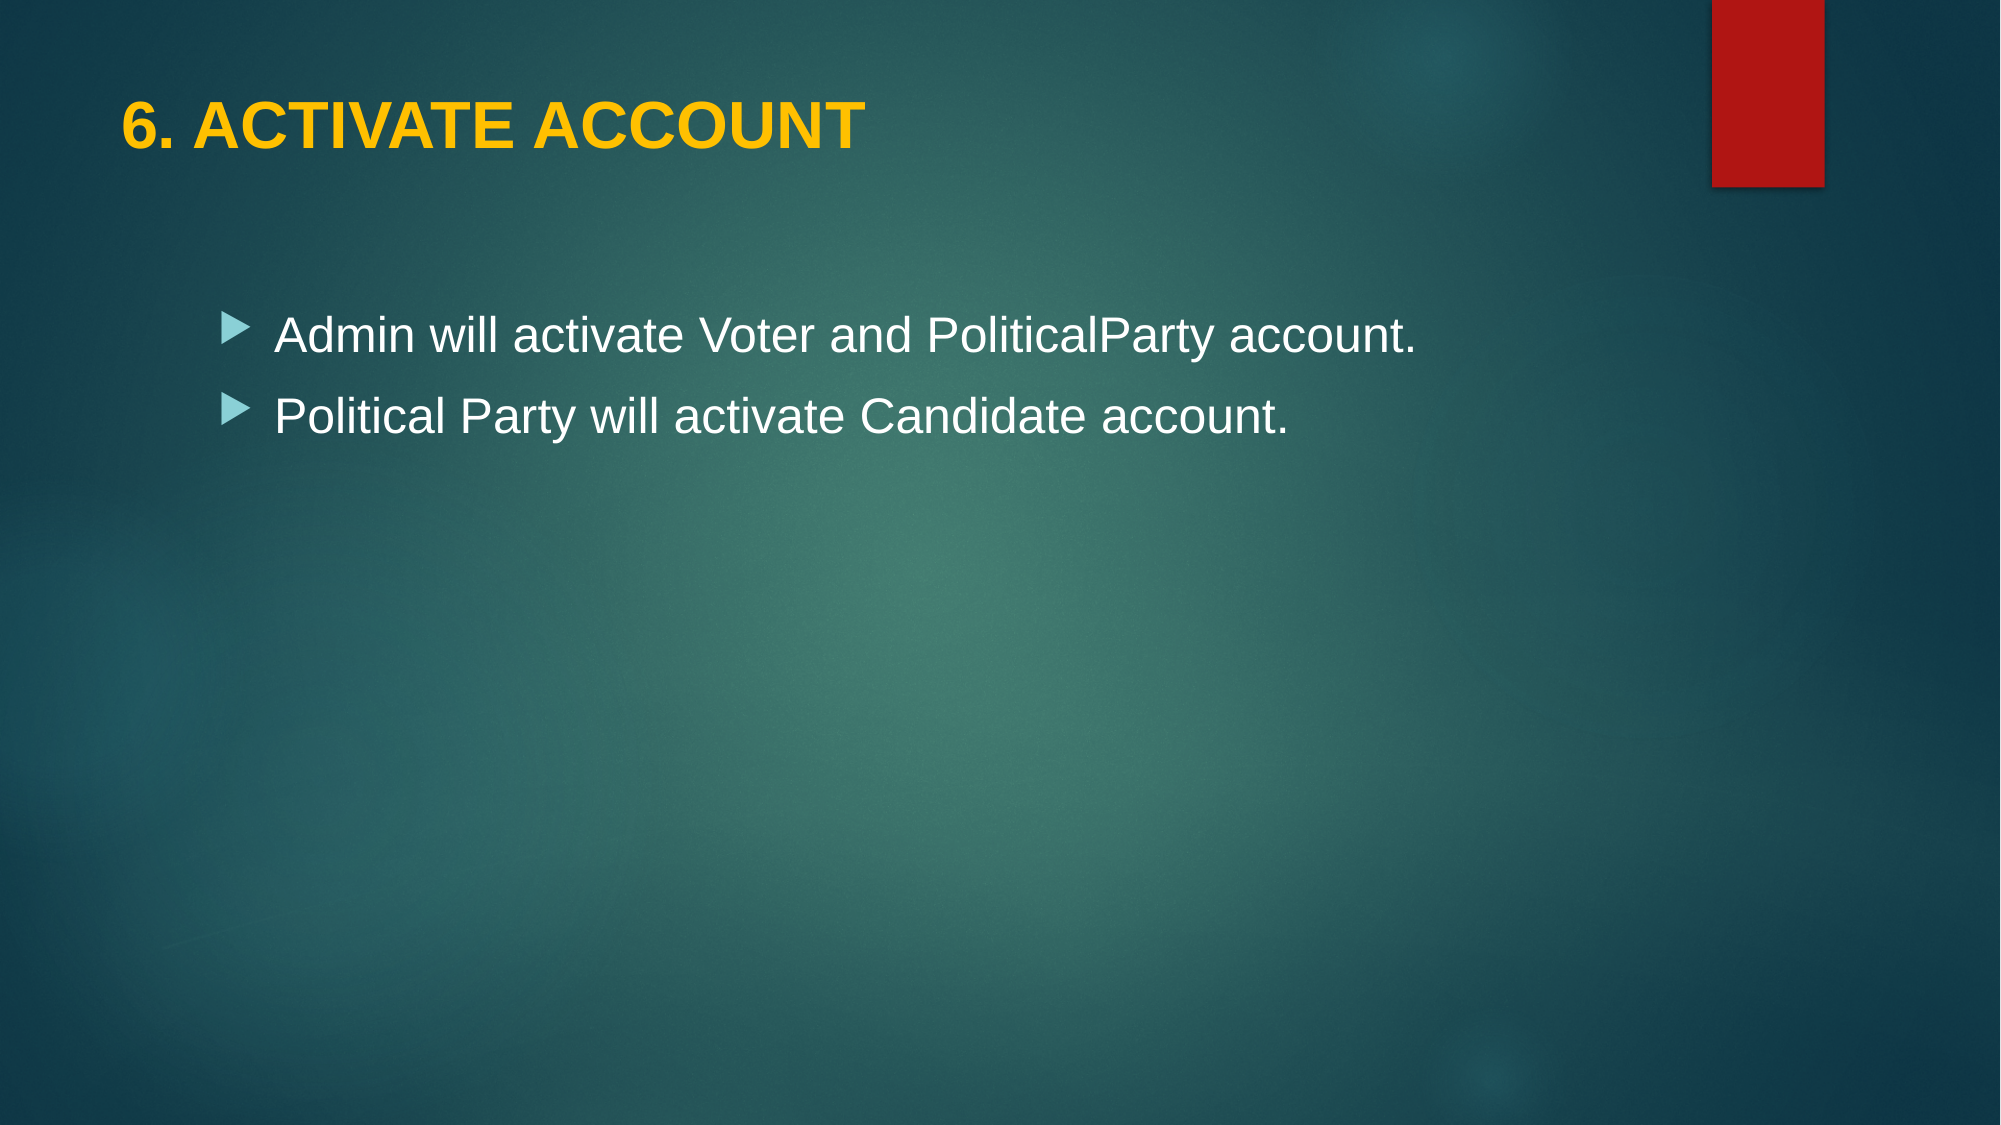

# 6. ACTIVATE ACCOUNT
Admin will activate Voter and PoliticalParty account.
Political Party will activate Candidate account.